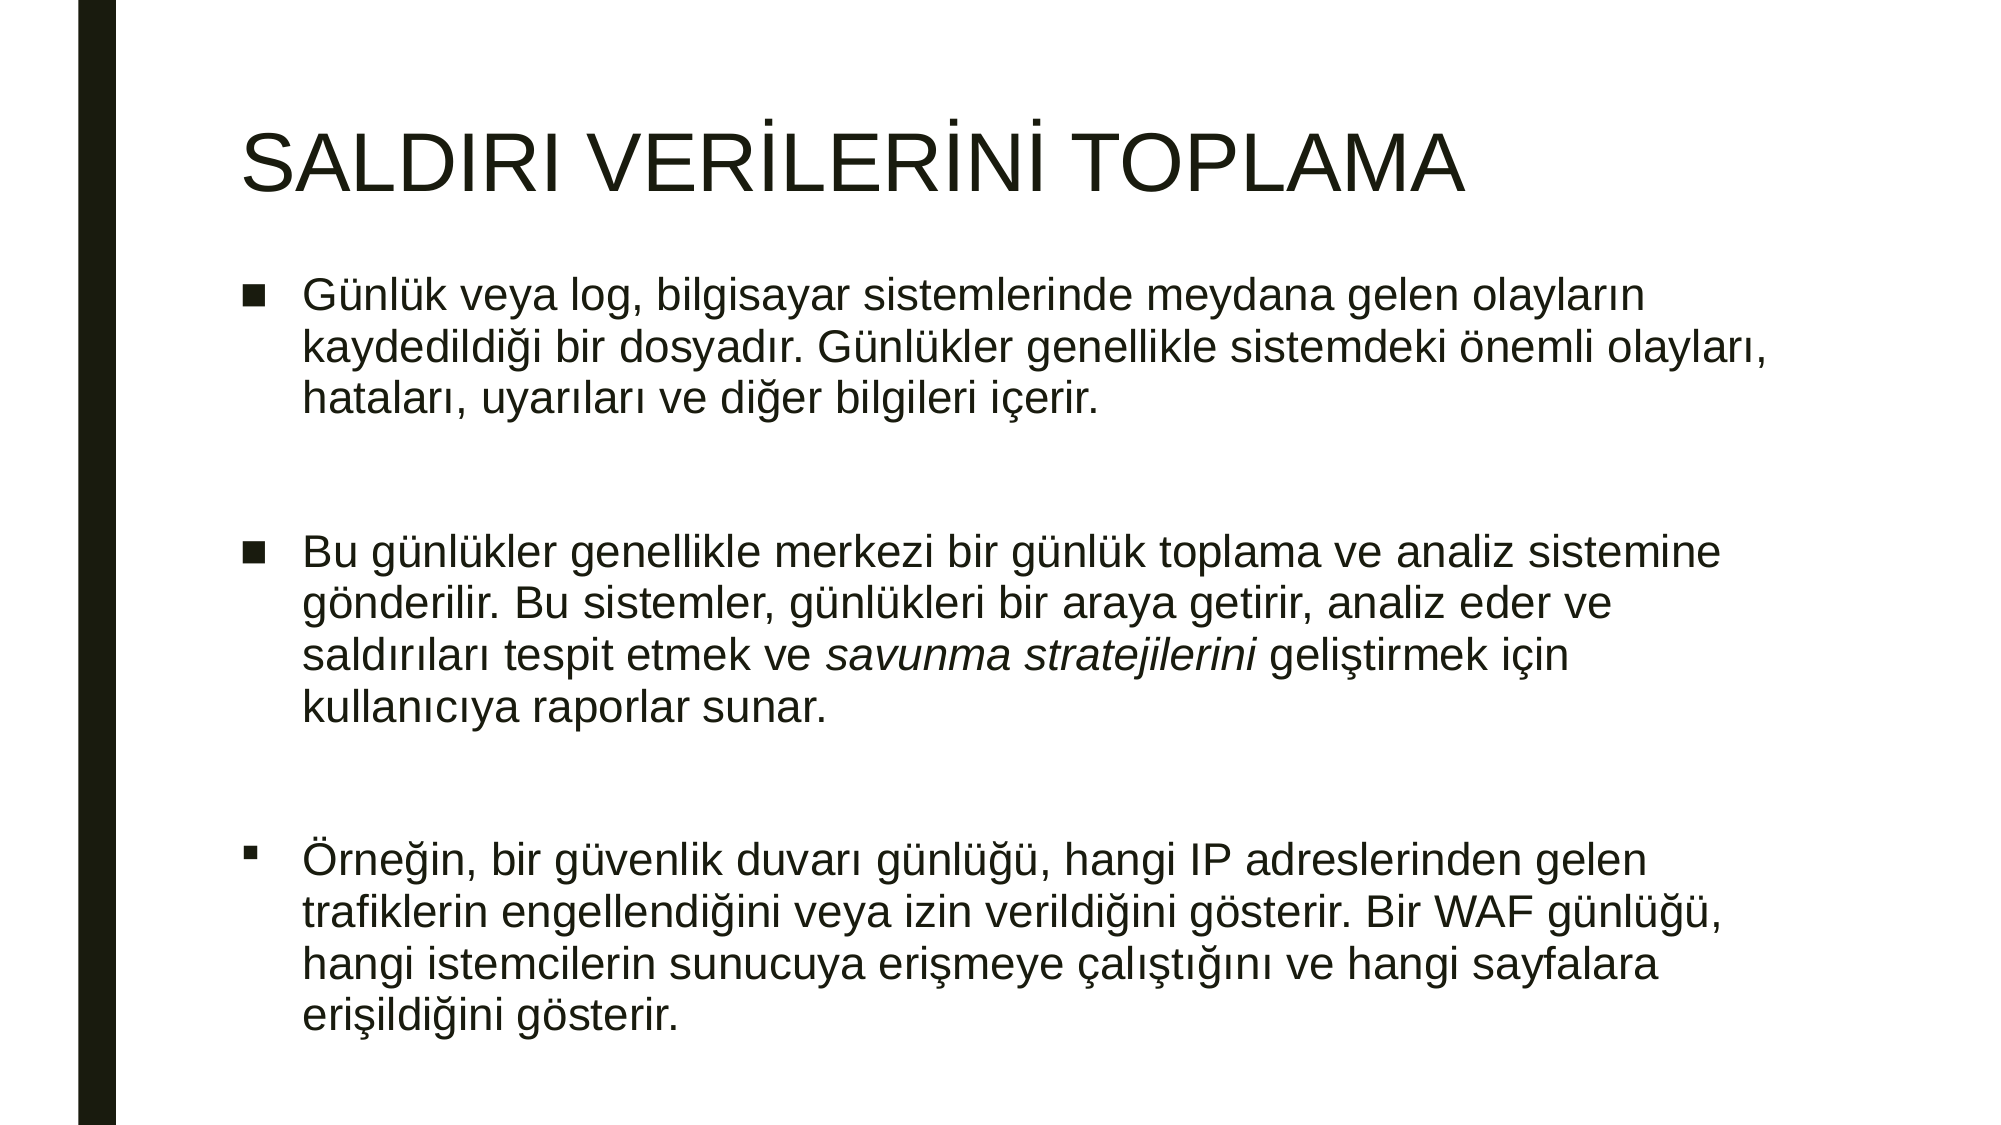

# SALDIRI VERİLERİNİ TOPLAMA
Günlük veya log, bilgisayar sistemlerinde meydana gelen olayların kaydedildiği bir dosyadır. Günlükler genellikle sistemdeki önemli olayları, hataları, uyarıları ve diğer bilgileri içerir.

Bu günlükler genellikle merkezi bir günlük toplama ve analiz sistemine gönderilir. Bu sistemler, günlükleri bir araya getirir, analiz eder ve saldırıları tespit etmek ve savunma stratejilerini geliştirmek için kullanıcıya raporlar sunar.

Örneğin, bir güvenlik duvarı günlüğü, hangi IP adreslerinden gelen trafiklerin engellendiğini veya izin verildiğini gösterir. Bir WAF günlüğü, hangi istemcilerin sunucuya erişmeye çalıştığını ve hangi sayfalara erişildiğini gösterir.